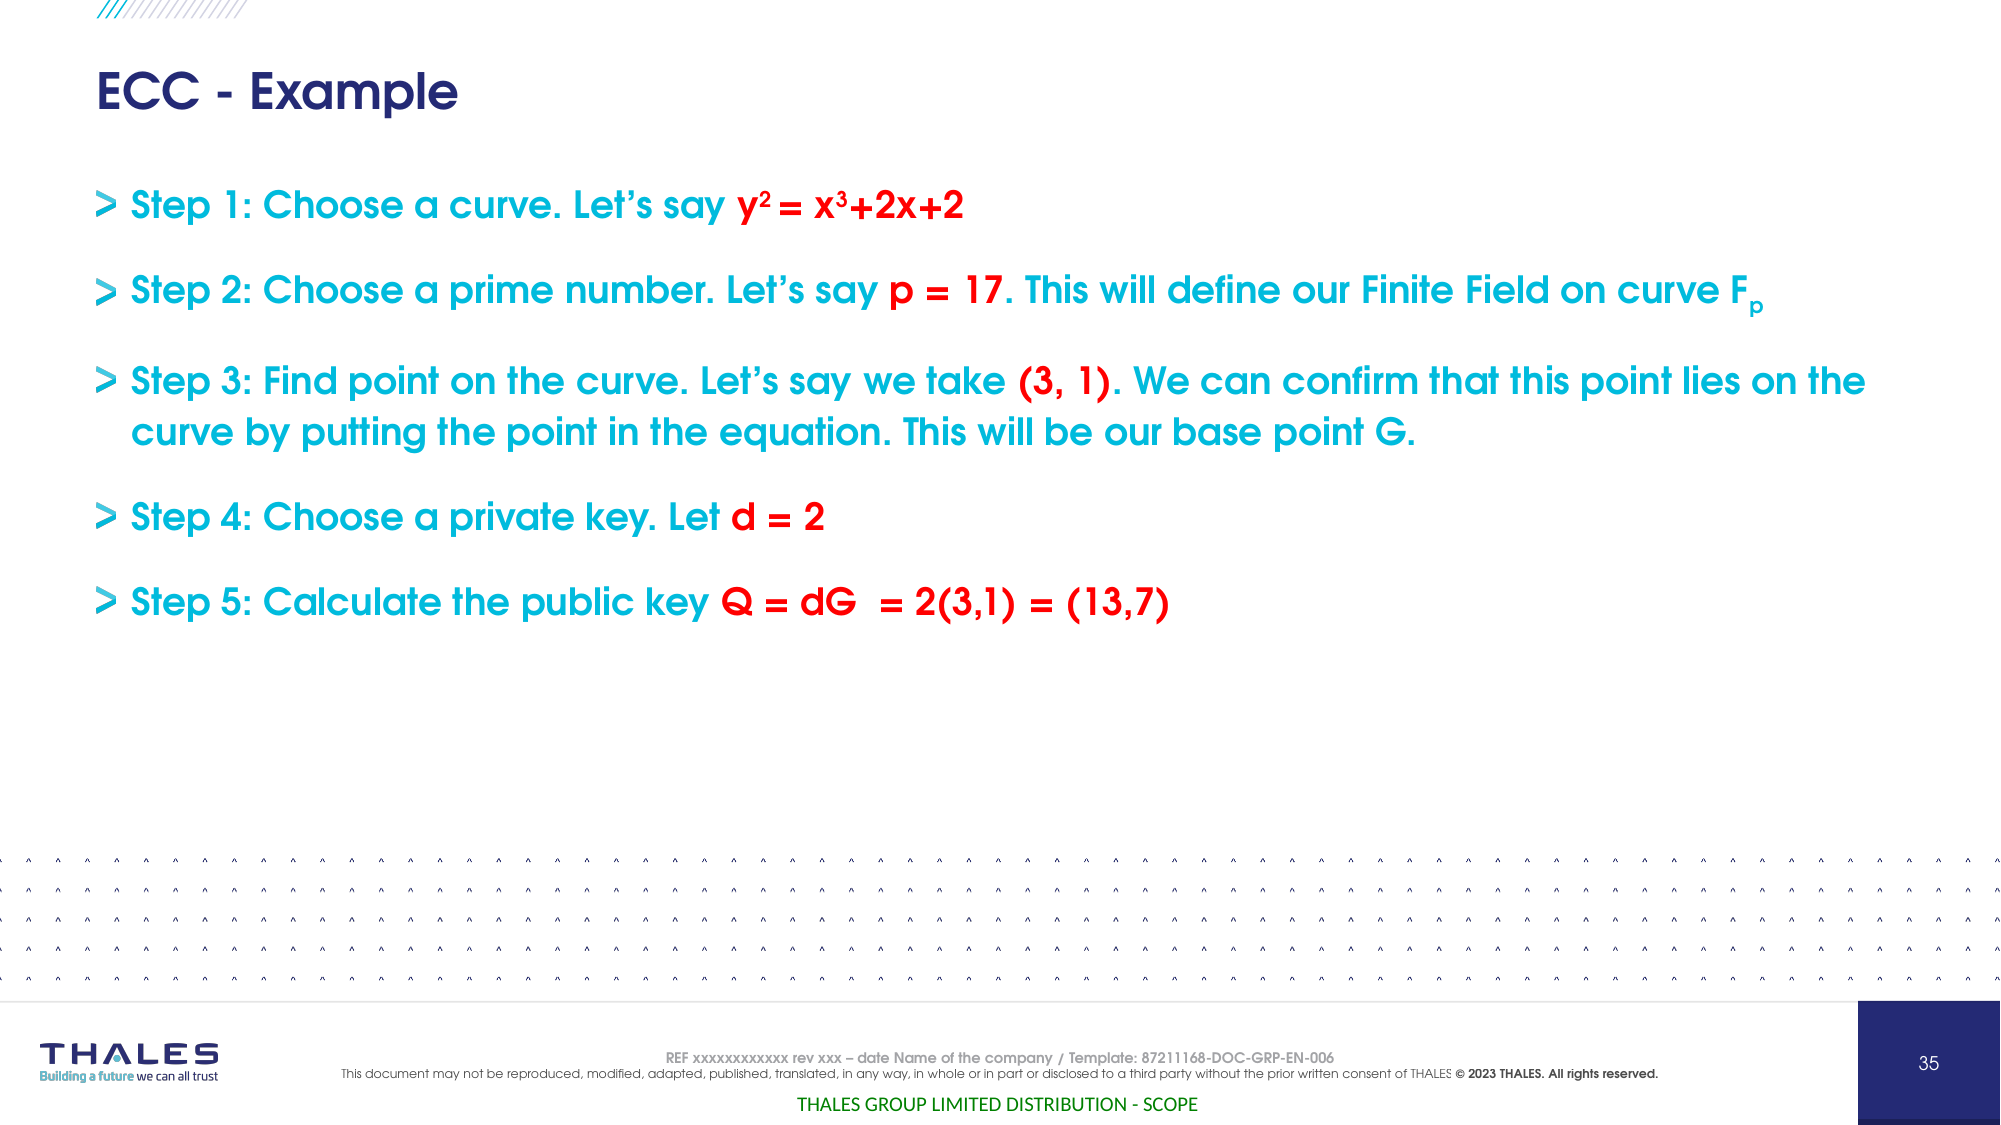

# ECC - Example
Step 1: Choose a curve. Let’s say y2 = x3+2x+2
Step 2: Choose a prime number. Let’s say p = 17. This will define our Finite Field on curve Fp
Step 3: Find point on the curve. Let’s say we take (3, 1). We can confirm that this point lies on the curve by putting the point in the equation. This will be our base point G.
Step 4: Choose a private key. Let d = 2
Step 5: Calculate the public key Q = dG  = 2(3,1) = (13,7)